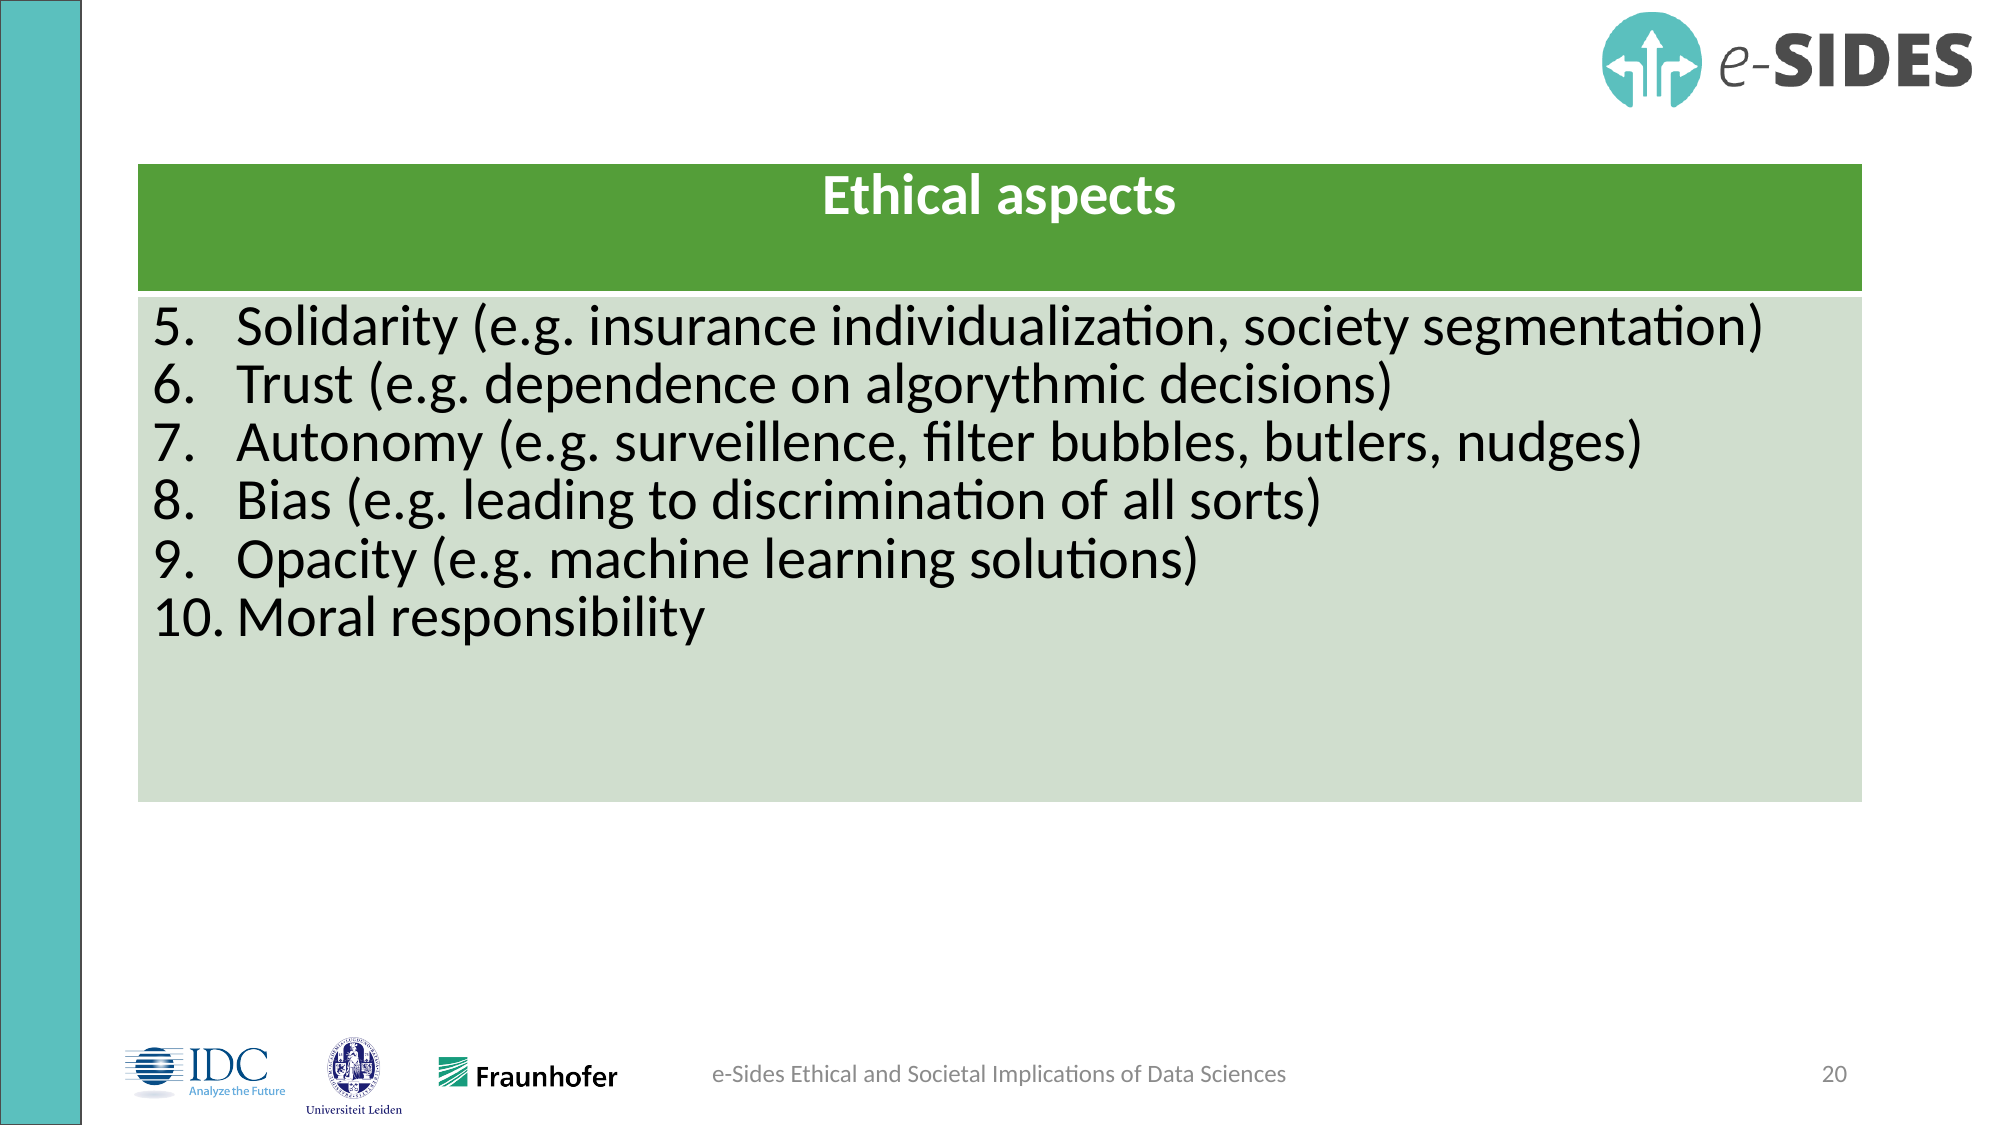

| Ethical aspects |
| --- |
| Solidarity (e.g. insurance individualization, society segmentation) Trust (e.g. dependence on algorythmic decisions) Autonomy (e.g. surveillence, filter bubbles, butlers, nudges) Bias (e.g. leading to discrimination of all sorts) Opacity (e.g. machine learning solutions) Moral responsibility |
e-Sides Ethical and Societal Implications of Data Sciences
20